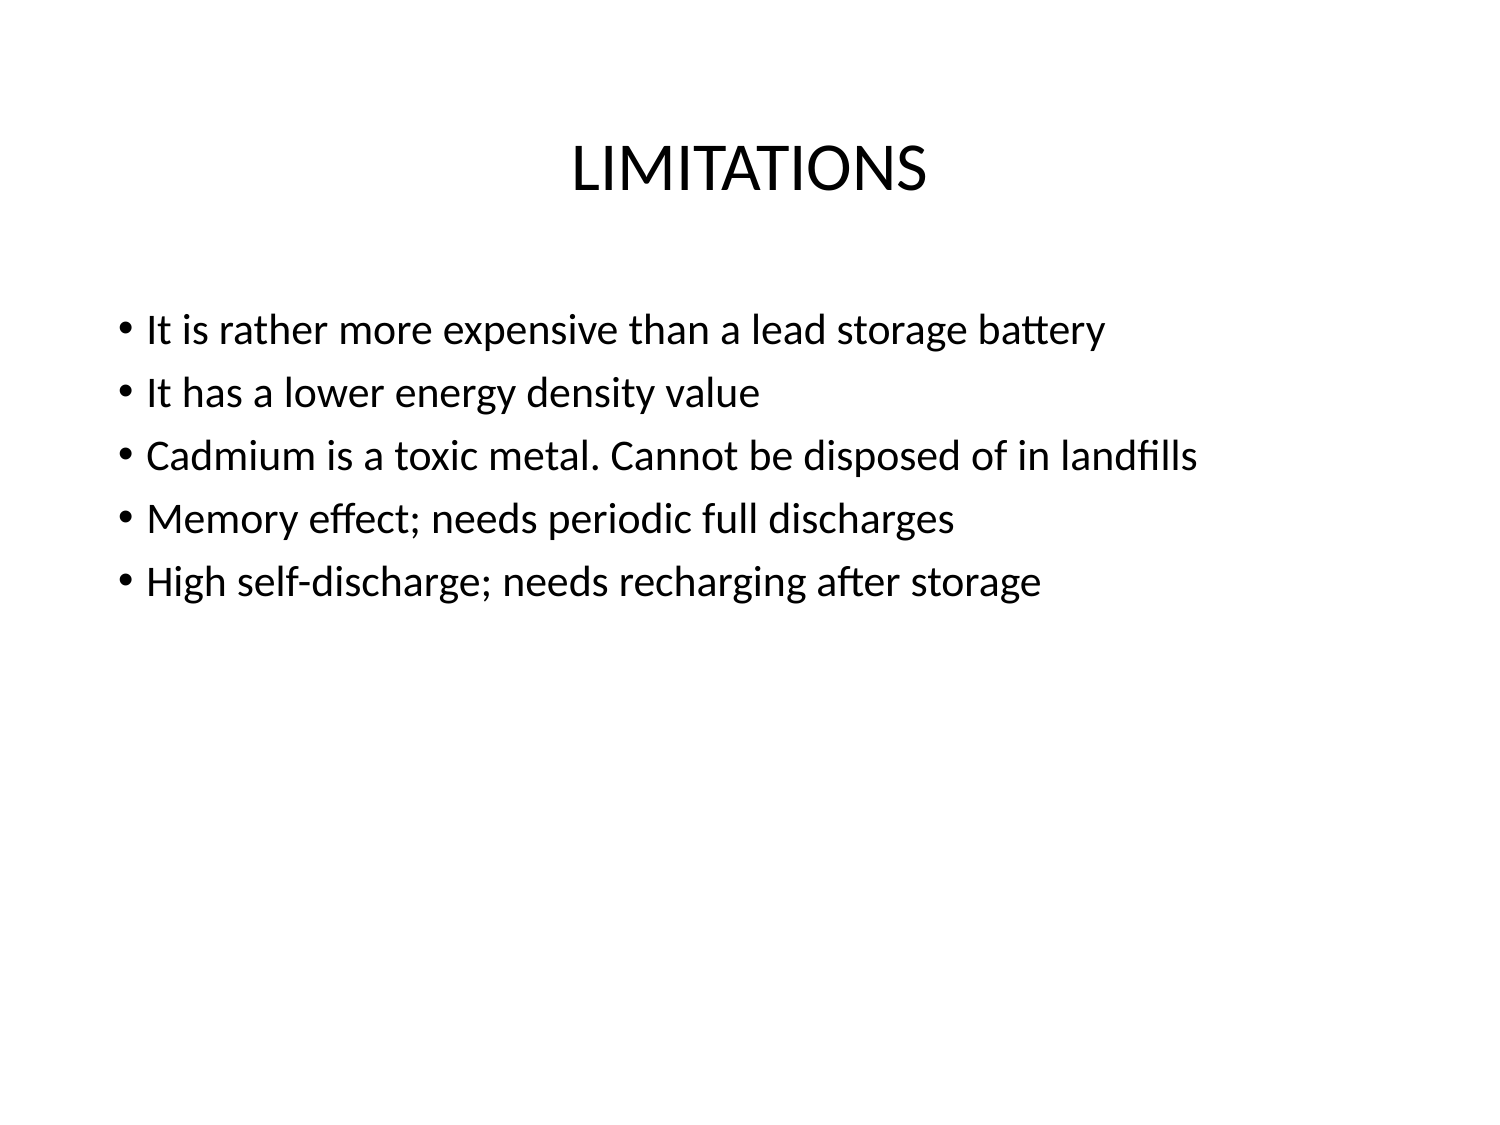

# LIMITATIONS
It is rather more expensive than a lead storage battery
It has a lower energy density value
Cadmium is a toxic metal. Cannot be disposed of in landfills
Memory effect; needs periodic full discharges
High self-discharge; needs recharging after storage